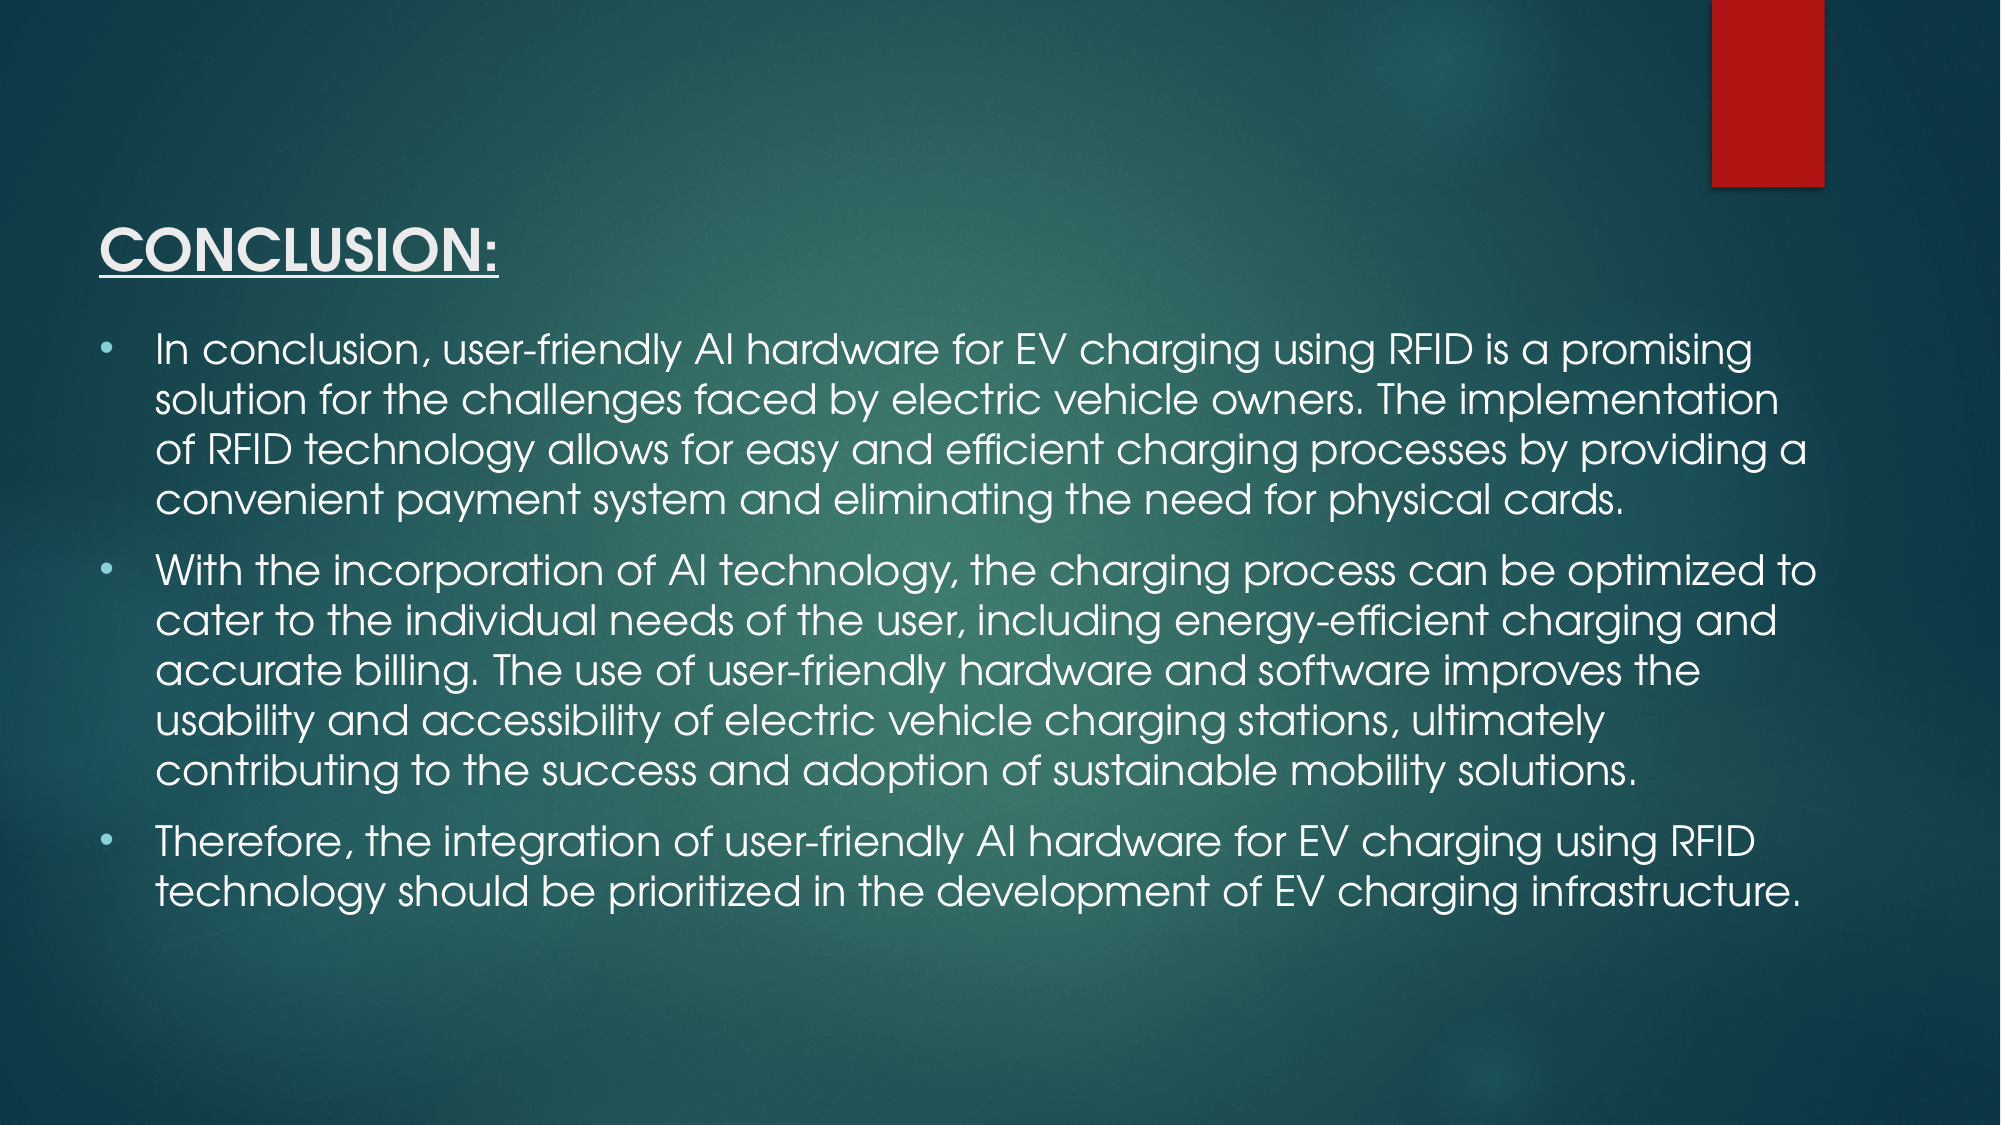

# CONCLUSION:
In conclusion, user-friendly AI hardware for EV charging using RFID is a promising solution for the challenges faced by electric vehicle owners. The implementation of RFID technology allows for easy and efficient charging processes by providing a convenient payment system and eliminating the need for physical cards.
With the incorporation of AI technology, the charging process can be optimized to cater to the individual needs of the user, including energy-efficient charging and accurate billing. The use of user-friendly hardware and software improves the usability and accessibility of electric vehicle charging stations, ultimately contributing to the success and adoption of sustainable mobility solutions.
Therefore, the integration of user-friendly AI hardware for EV charging using RFID technology should be prioritized in the development of EV charging infrastructure.